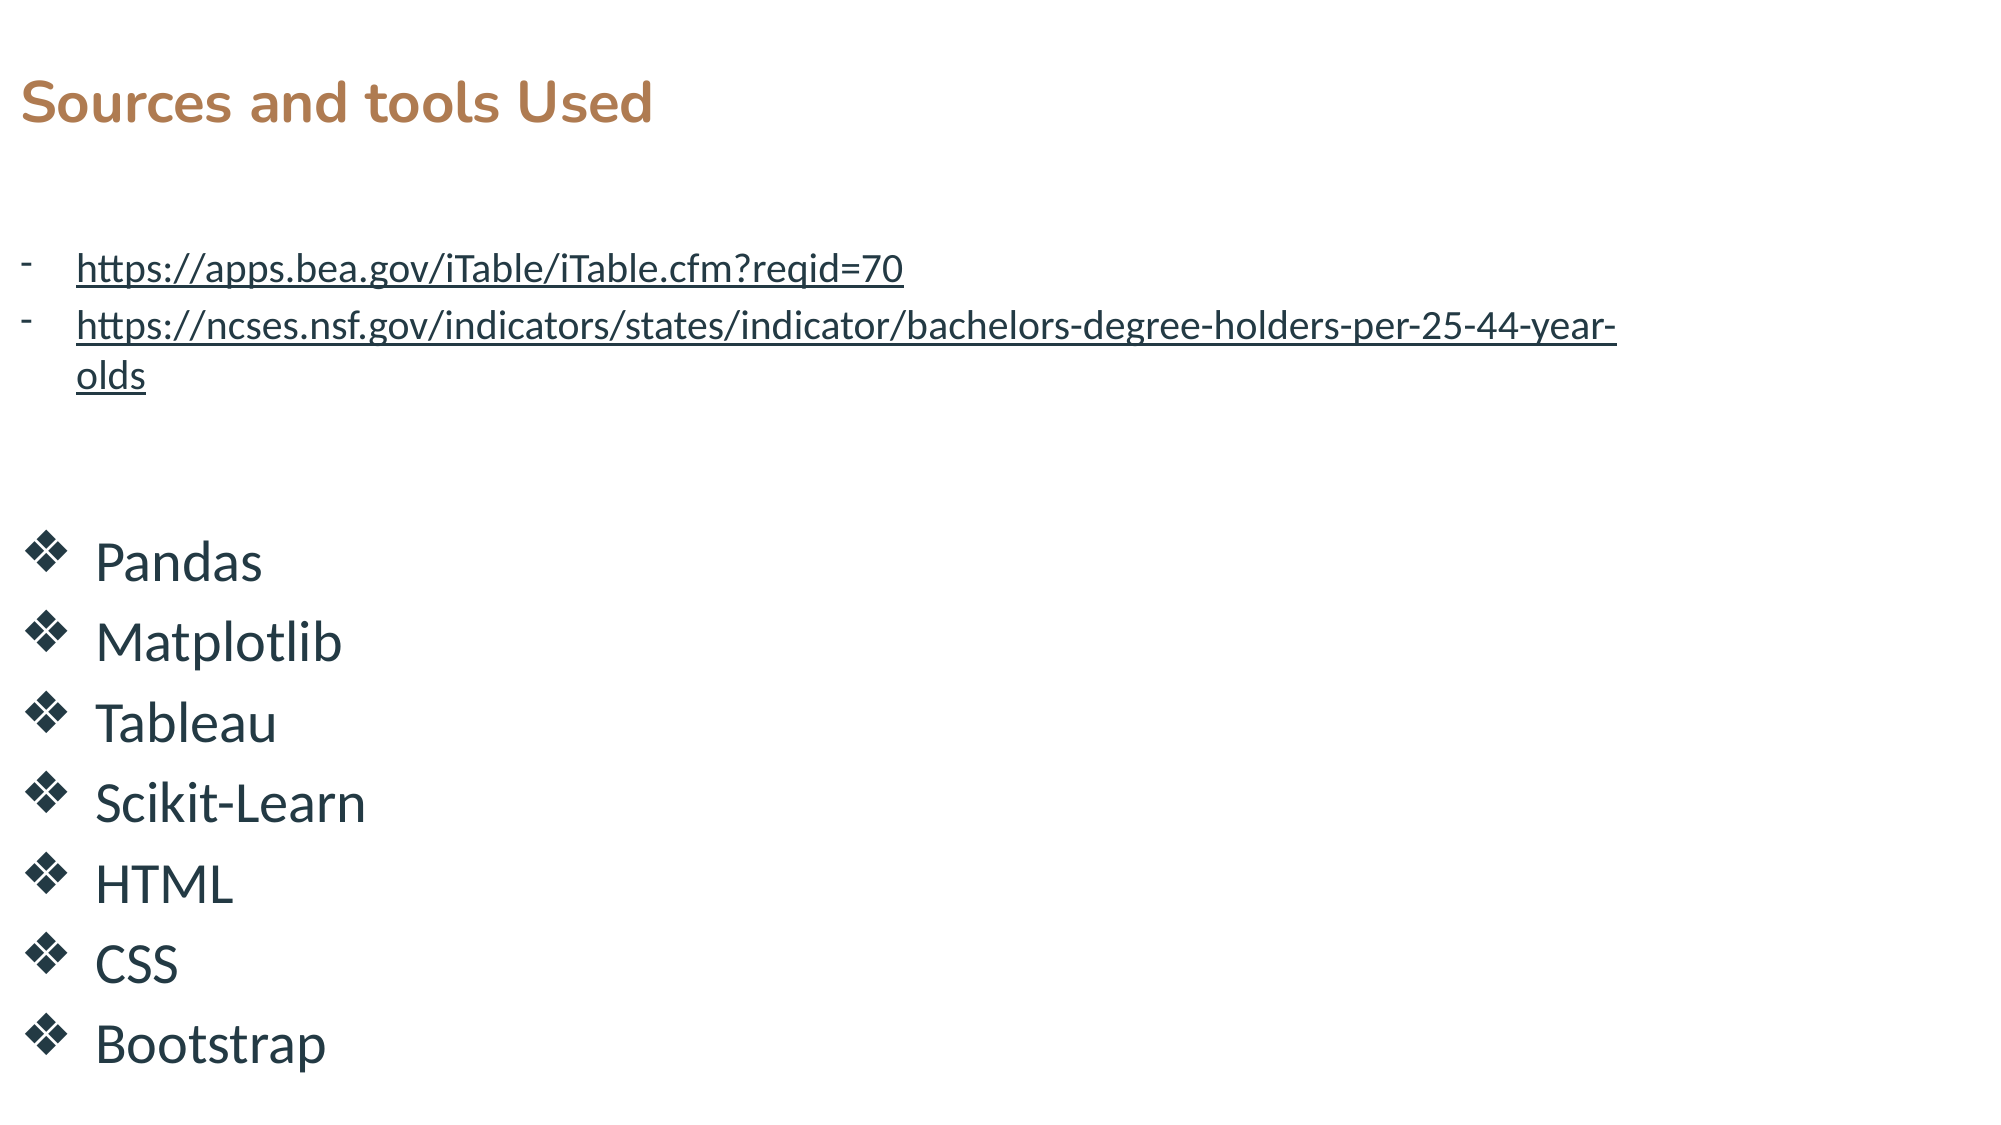

Sources and tools Used

https://apps.bea.gov/iTable/iTable.cfm?reqid=70
https://ncses.nsf.gov/indicators/states/indicator/bachelors-degree-holders-per-25-44-year-olds

Pandas
Matplotlib
Tableau
Scikit-Learn
HTML
CSS
Bootstrap